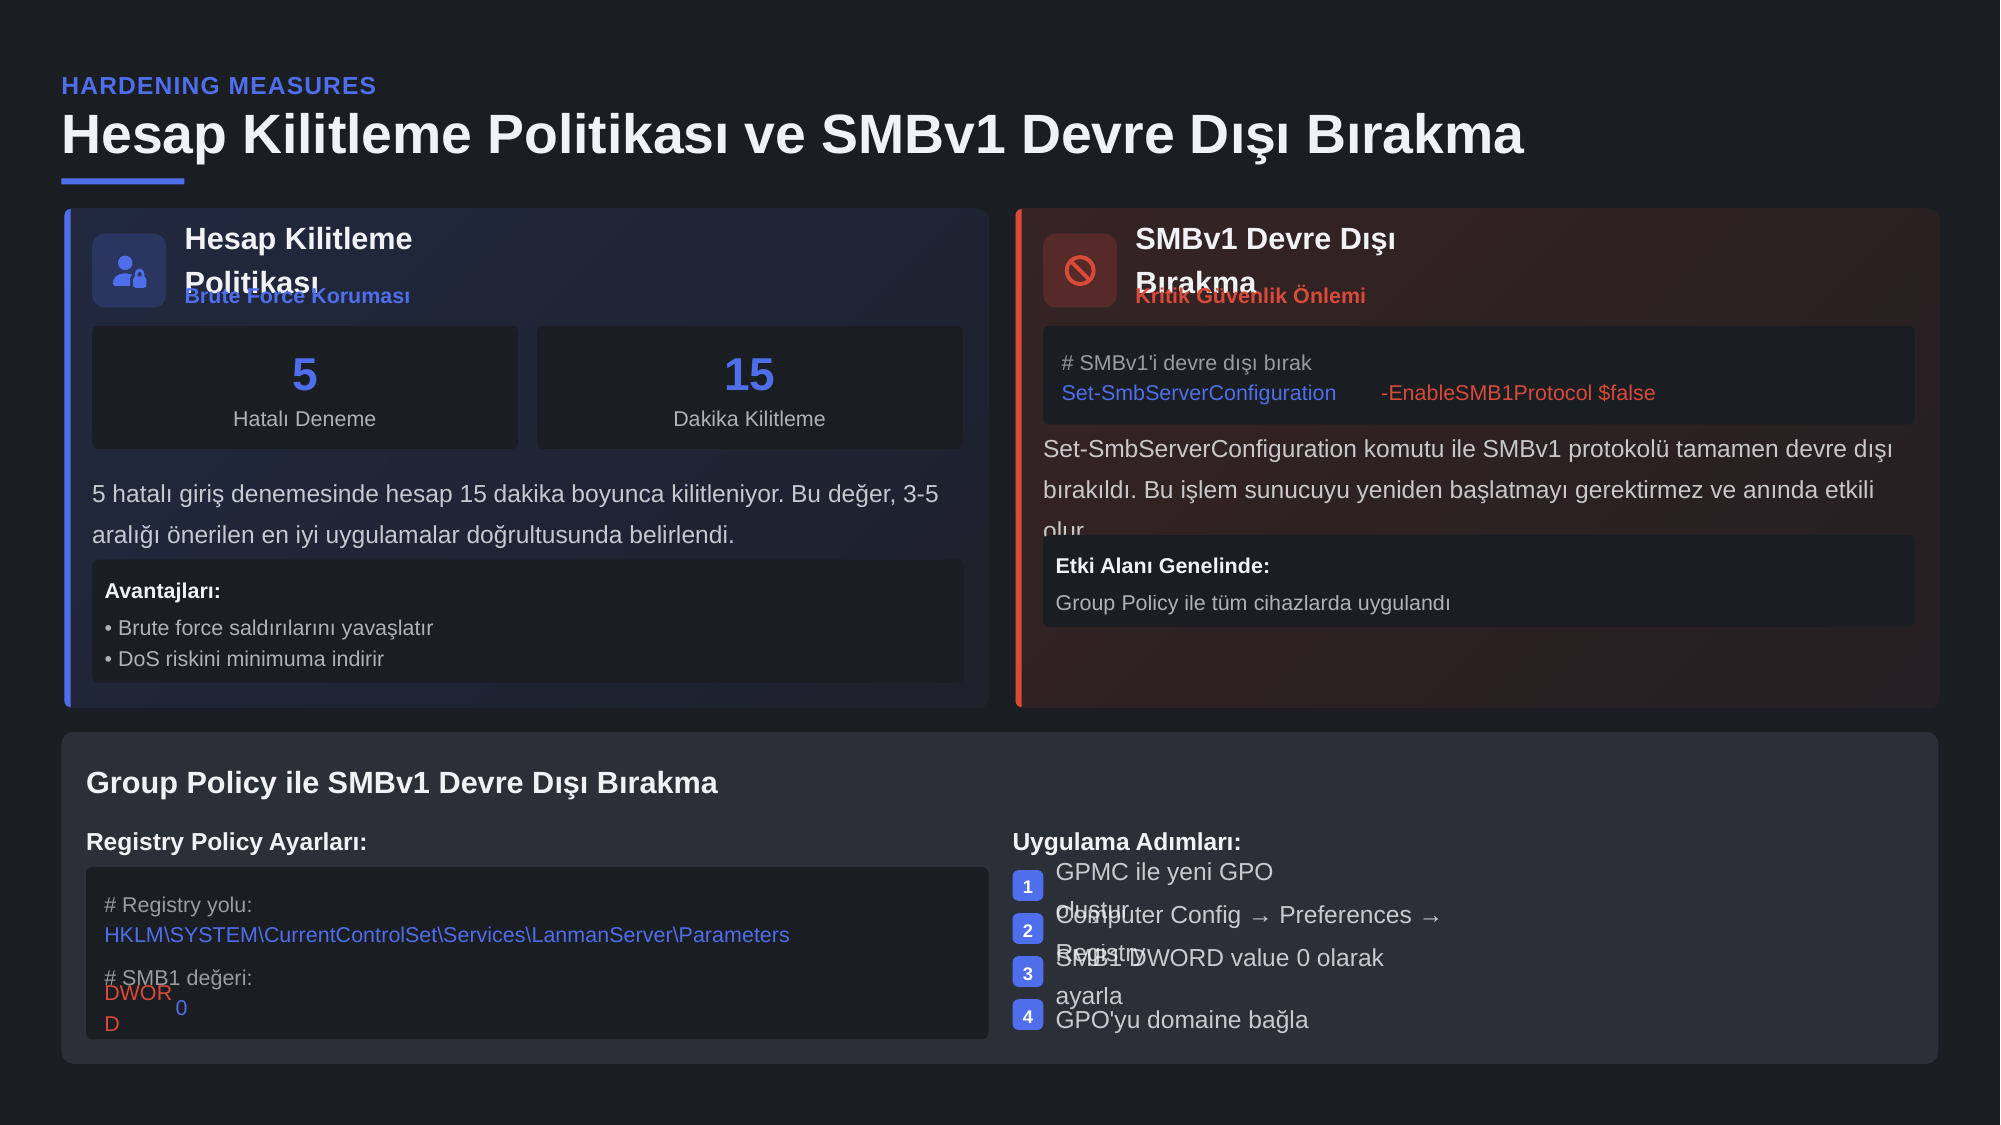

HARDENING MEASURES
Hesap Kilitleme Politikası ve SMBv1 Devre Dışı Bırakma

Hesap Kilitleme Politikası

SMBv1 Devre Dışı Bırakma

Brute Force Koruması
Kritik Güvenlik Önlemi

5
15
# SMBv1'i devre dışı bırak
Set-SmbServerConfiguration
-EnableSMB1Protocol $false
Hatalı Deneme
Dakika Kilitleme
Set-SmbServerConfiguration komutu ile SMBv1 protokolü tamamen devre dışı bırakıldı. Bu işlem sunucuyu yeniden başlatmayı gerektirmez ve anında etkili olur.
5 hatalı giriş denemesinde hesap 15 dakika boyunca kilitleniyor. Bu değer, 3-5 aralığı önerilen en iyi uygulamalar doğrultusunda belirlendi.

Etki Alanı Genelinde:

Avantajları:
Group Policy ile tüm cihazlarda uygulandı
• Brute force saldırılarını yavaşlatır
• DoS riskini minimuma indirir

Group Policy ile SMBv1 Devre Dışı Bırakma
Registry Policy Ayarları:
Uygulama Adımları:

GPMC ile yeni GPO oluştur
1

# Registry yolu:
Computer Config → Preferences → Registry
2

HKLM\SYSTEM\CurrentControlSet\Services\LanmanServer\Parameters
SMB1 DWORD value 0 olarak ayarla
3

# SMB1 değeri:
DWORD
0
GPO'yu domaine bağla
4